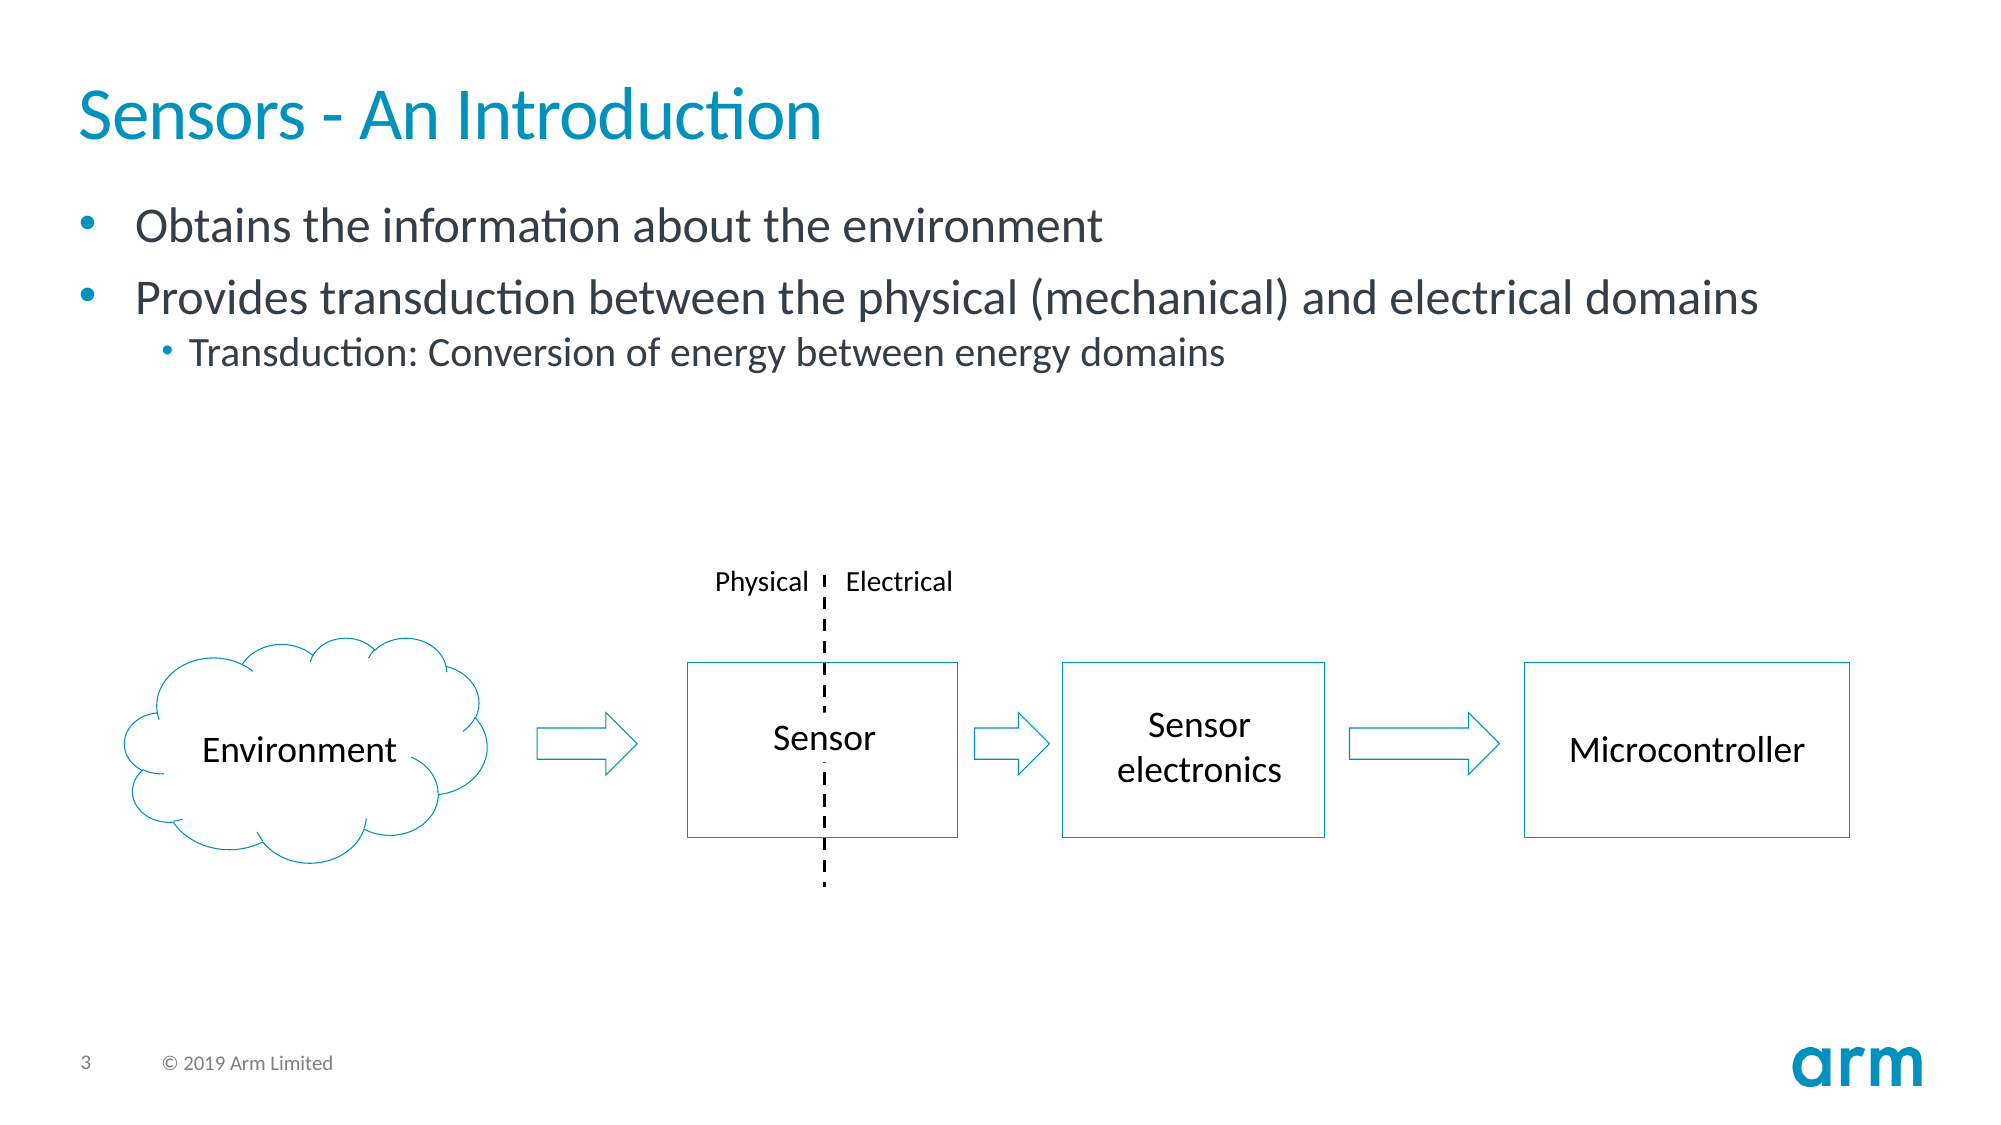

# Sensors - An Introduction
Obtains the information about the environment
Provides transduction between the physical (mechanical) and electrical domains
Transduction: Conversion of energy between energy domains
Physical
Electrical

Sensor
electronics

Sensor

Environment
Microcontroller